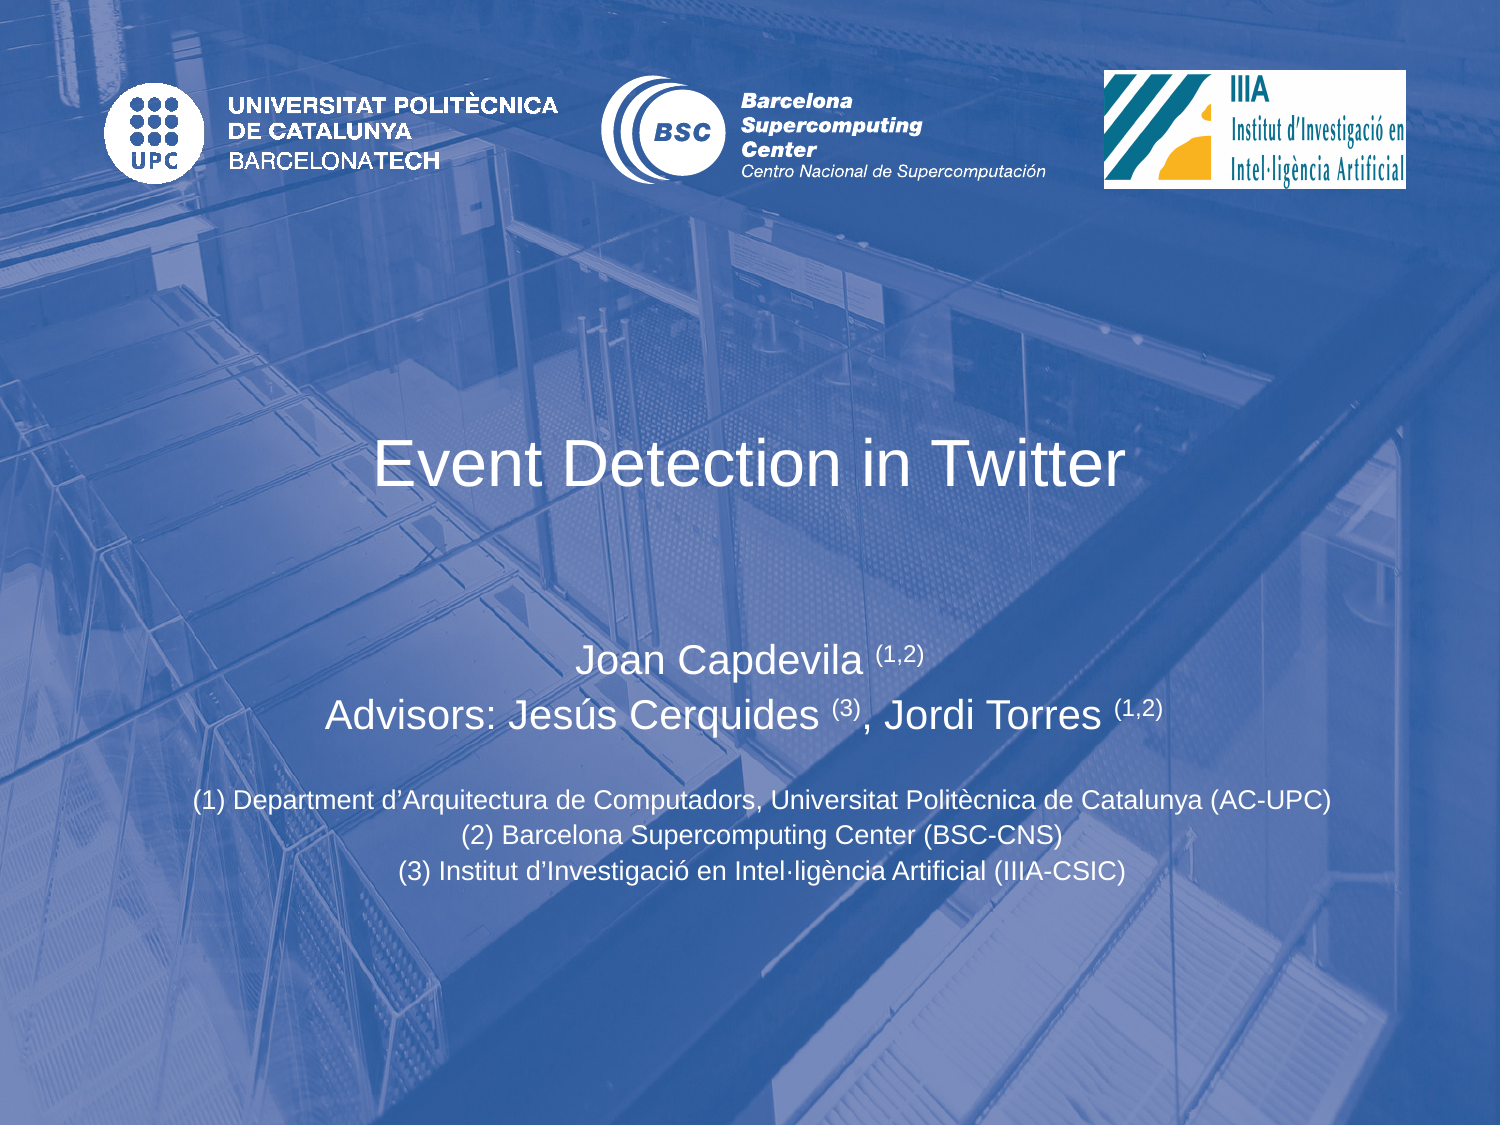

# Event Detection in Twitter

Joan Capdevila (1,2)
Advisors: Jesús Cerquides (3), Jordi Torres (1,2)

(1) Department d’Arquitectura de Computadors, Universitat Politècnica de Catalunya (AC-UPC)
(2) Barcelona Supercomputing Center (BSC-CNS)
(3) Institut d’Investigació en Intel·ligència Artificial (IIIA-CSIC)